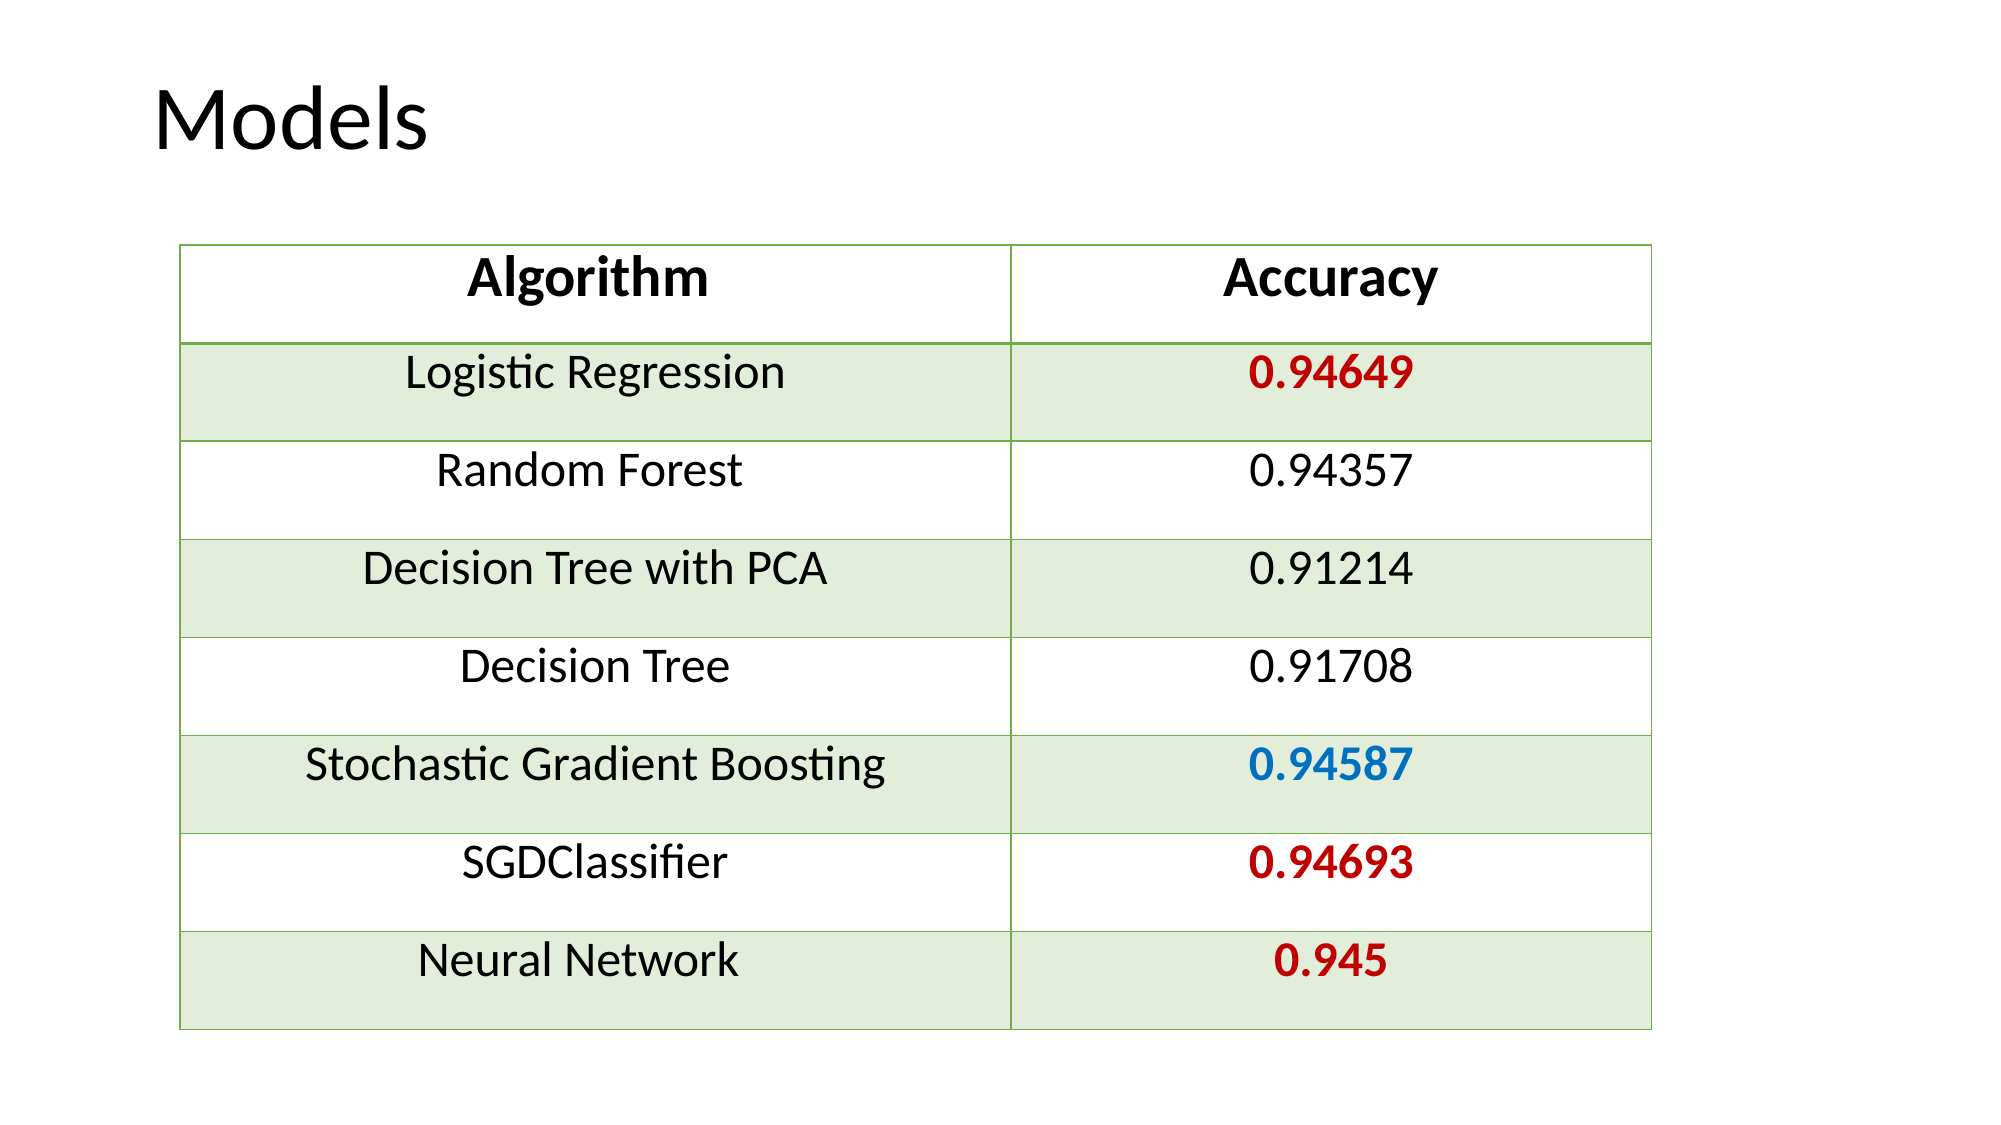

# Models
| Algorithm | Accuracy |
| --- | --- |
| Logistic Regression | 0.94649 |
| Random Forest | 0.94357 |
| Decision Tree with PCA | 0.91214 |
| Decision Tree | 0.91708 |
| Stochastic Gradient Boosting | 0.94587 |
| SGDClassifier | 0.94693 |
| Neural Network | 0.945 |